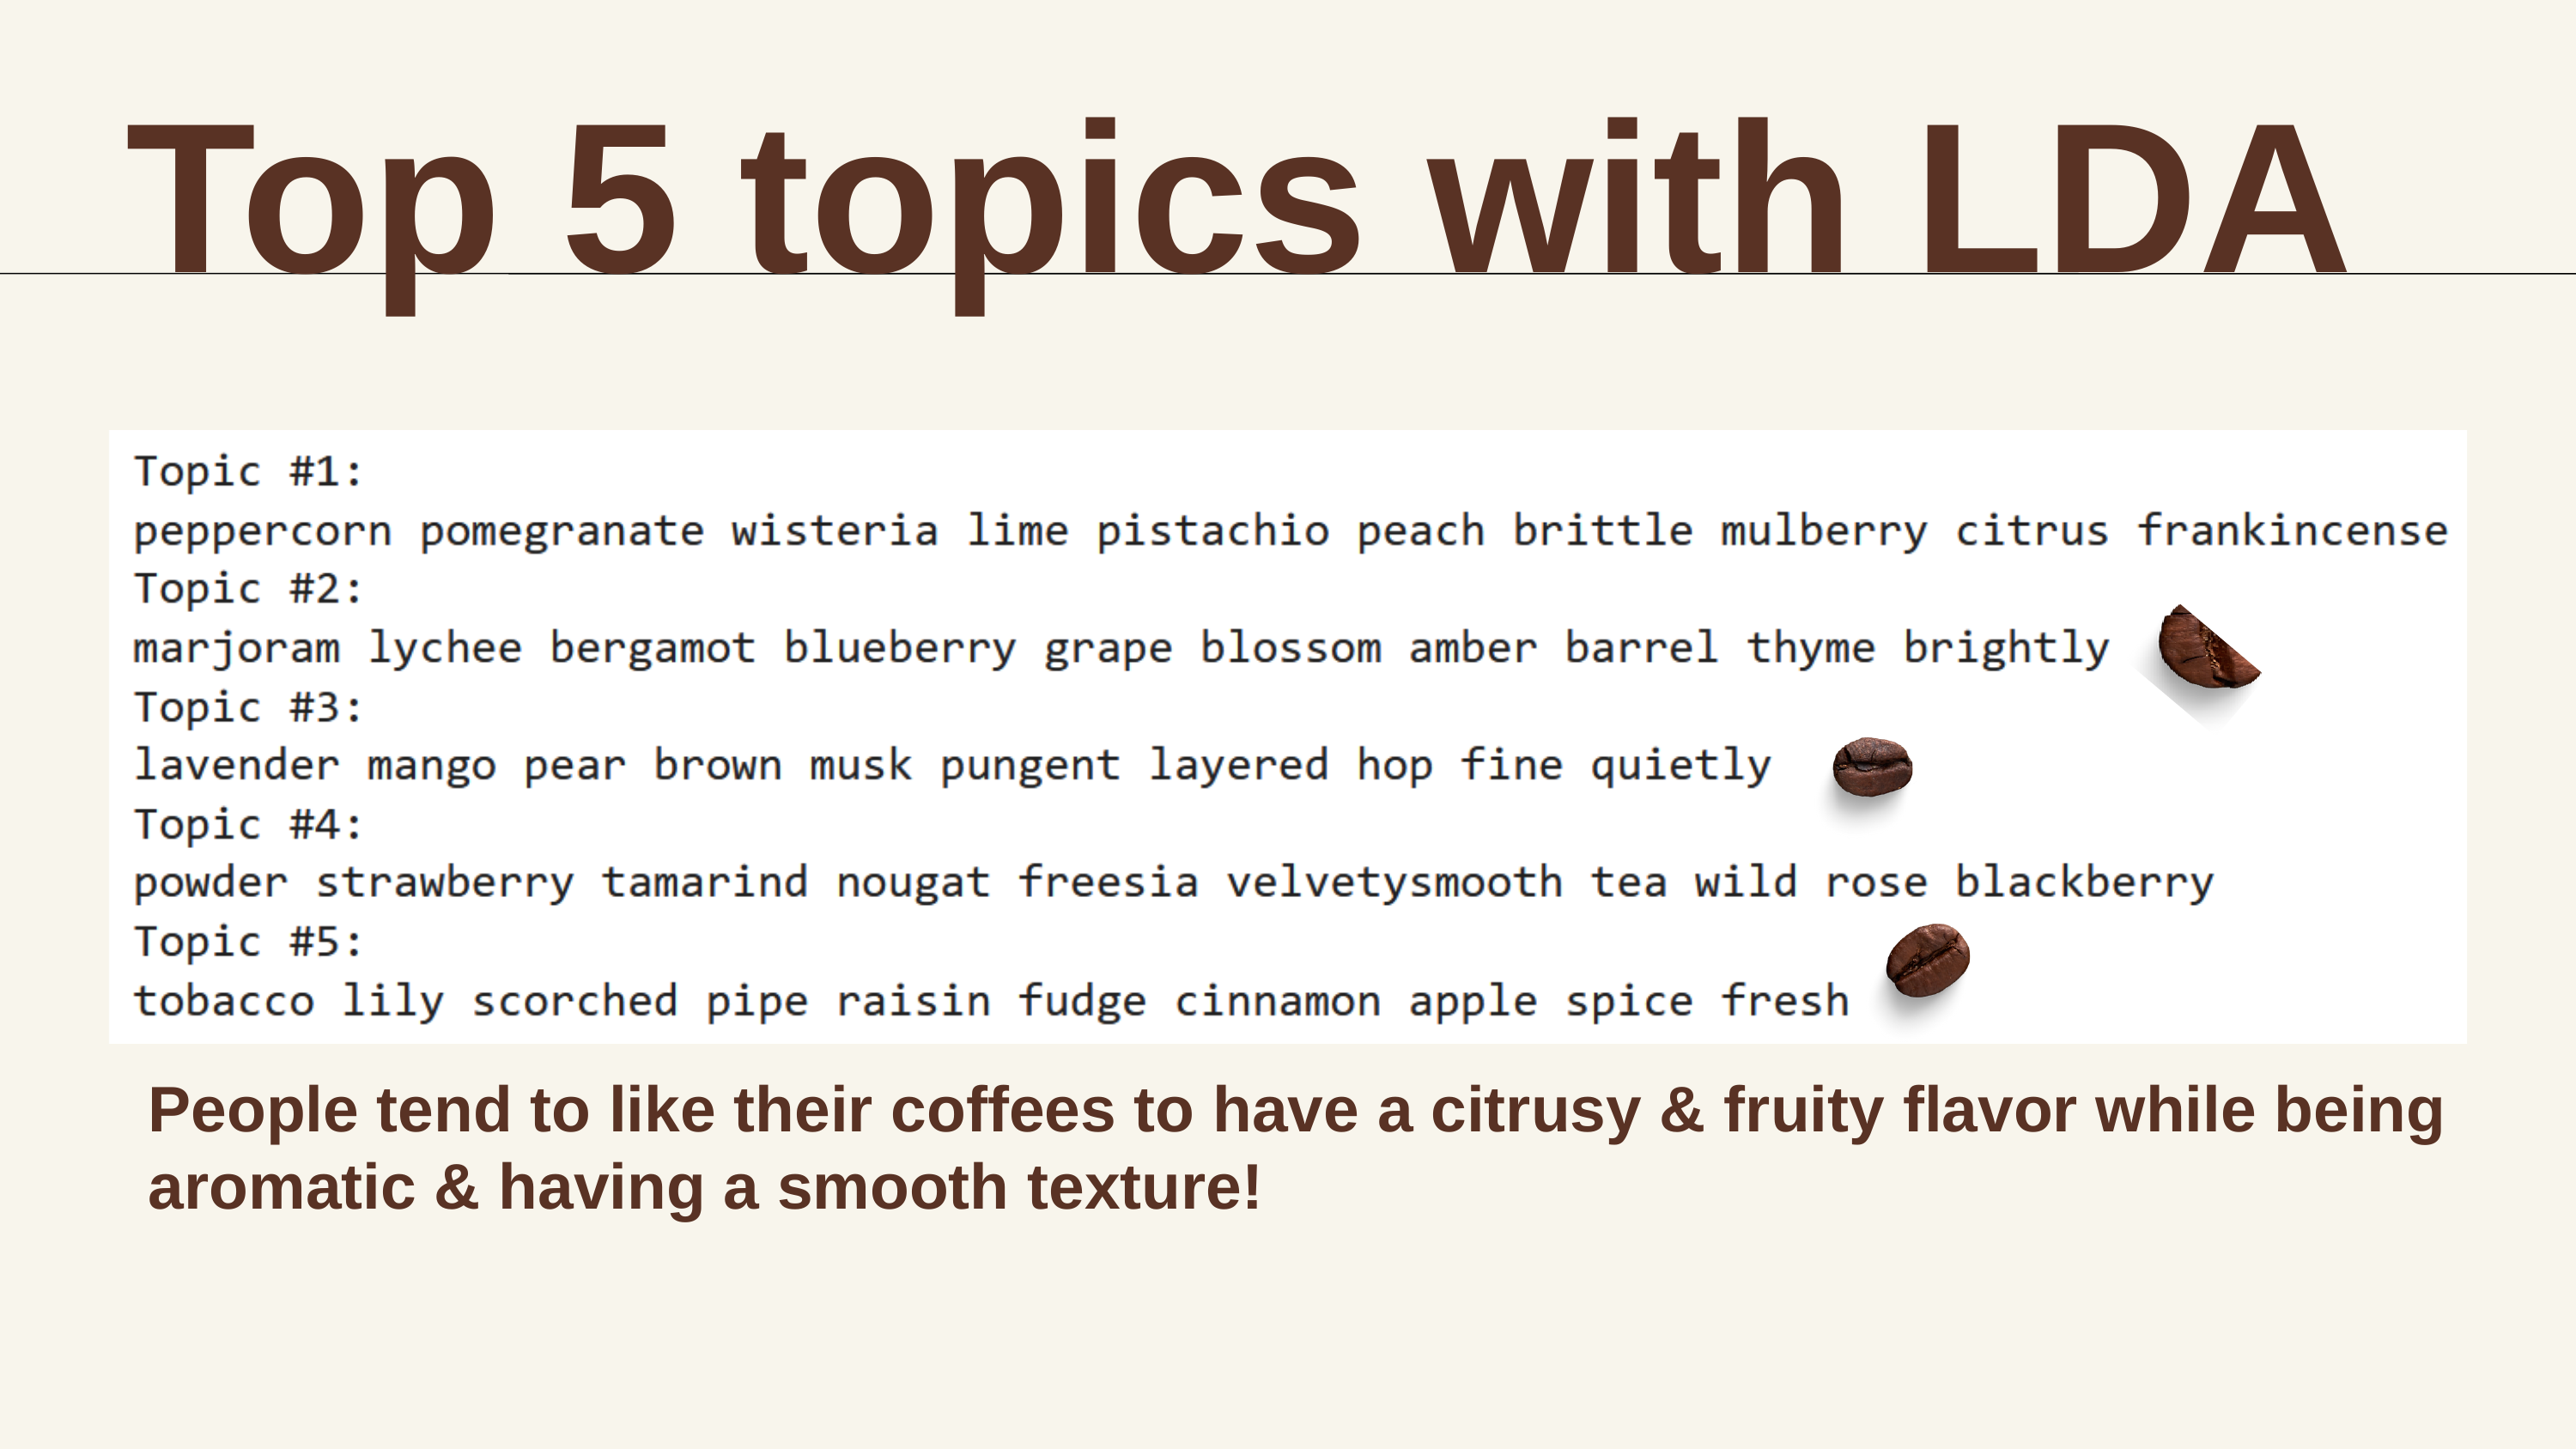

Top 5 topics with LDA

People tend to like their coffees to have a citrusy & fruity flavor while being aromatic & having a smooth texture!